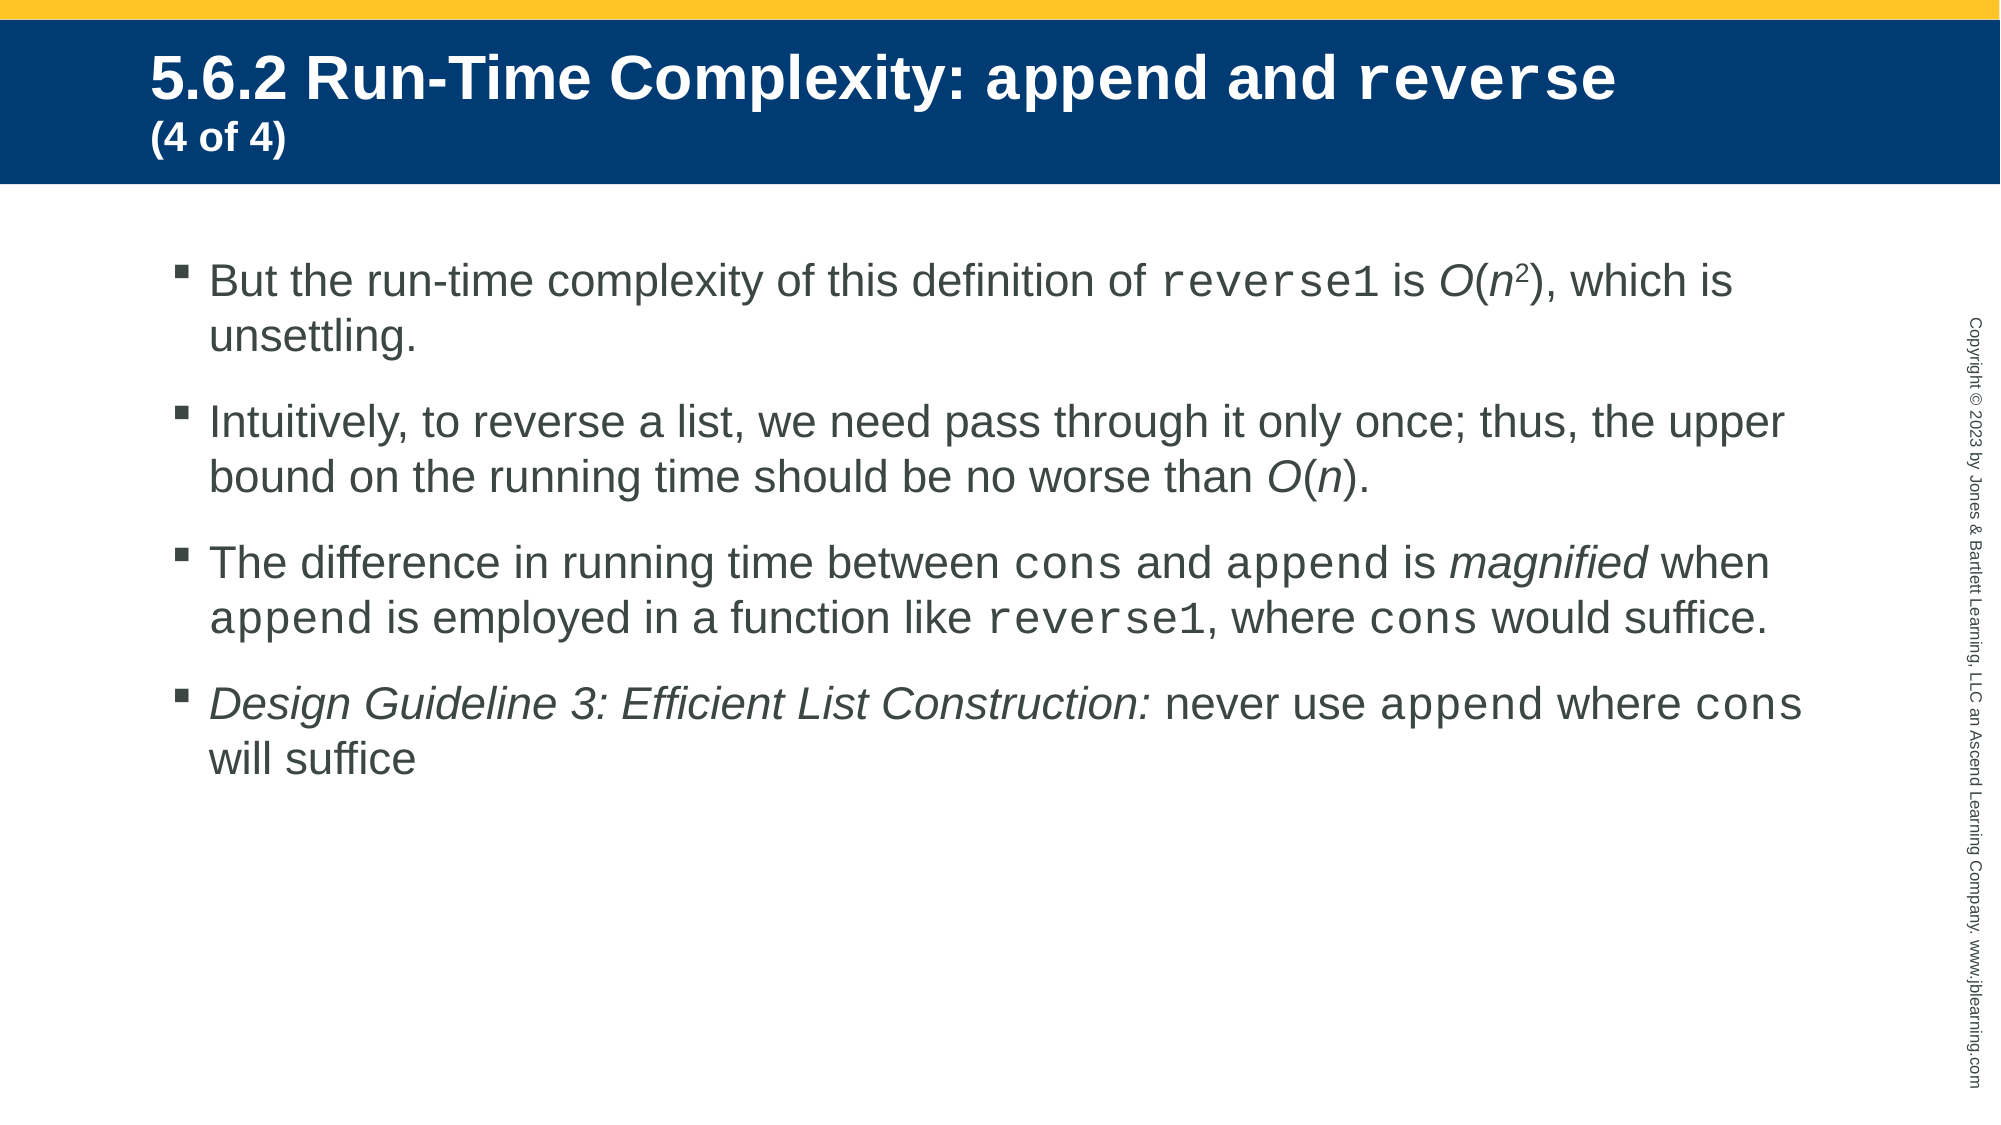

# 5.6.2 Run-Time Complexity: append and reverse (4 of 4)
But the run-time complexity of this definition of reverse1 is O(n2), which is unsettling.
Intuitively, to reverse a list, we need pass through it only once; thus, the upper bound on the running time should be no worse than O(n).
The difference in running time between cons and append is magnified when append is employed in a function like reverse1, where cons would suffice.
Design Guideline 3: Efficient List Construction: never use append where cons will suffice